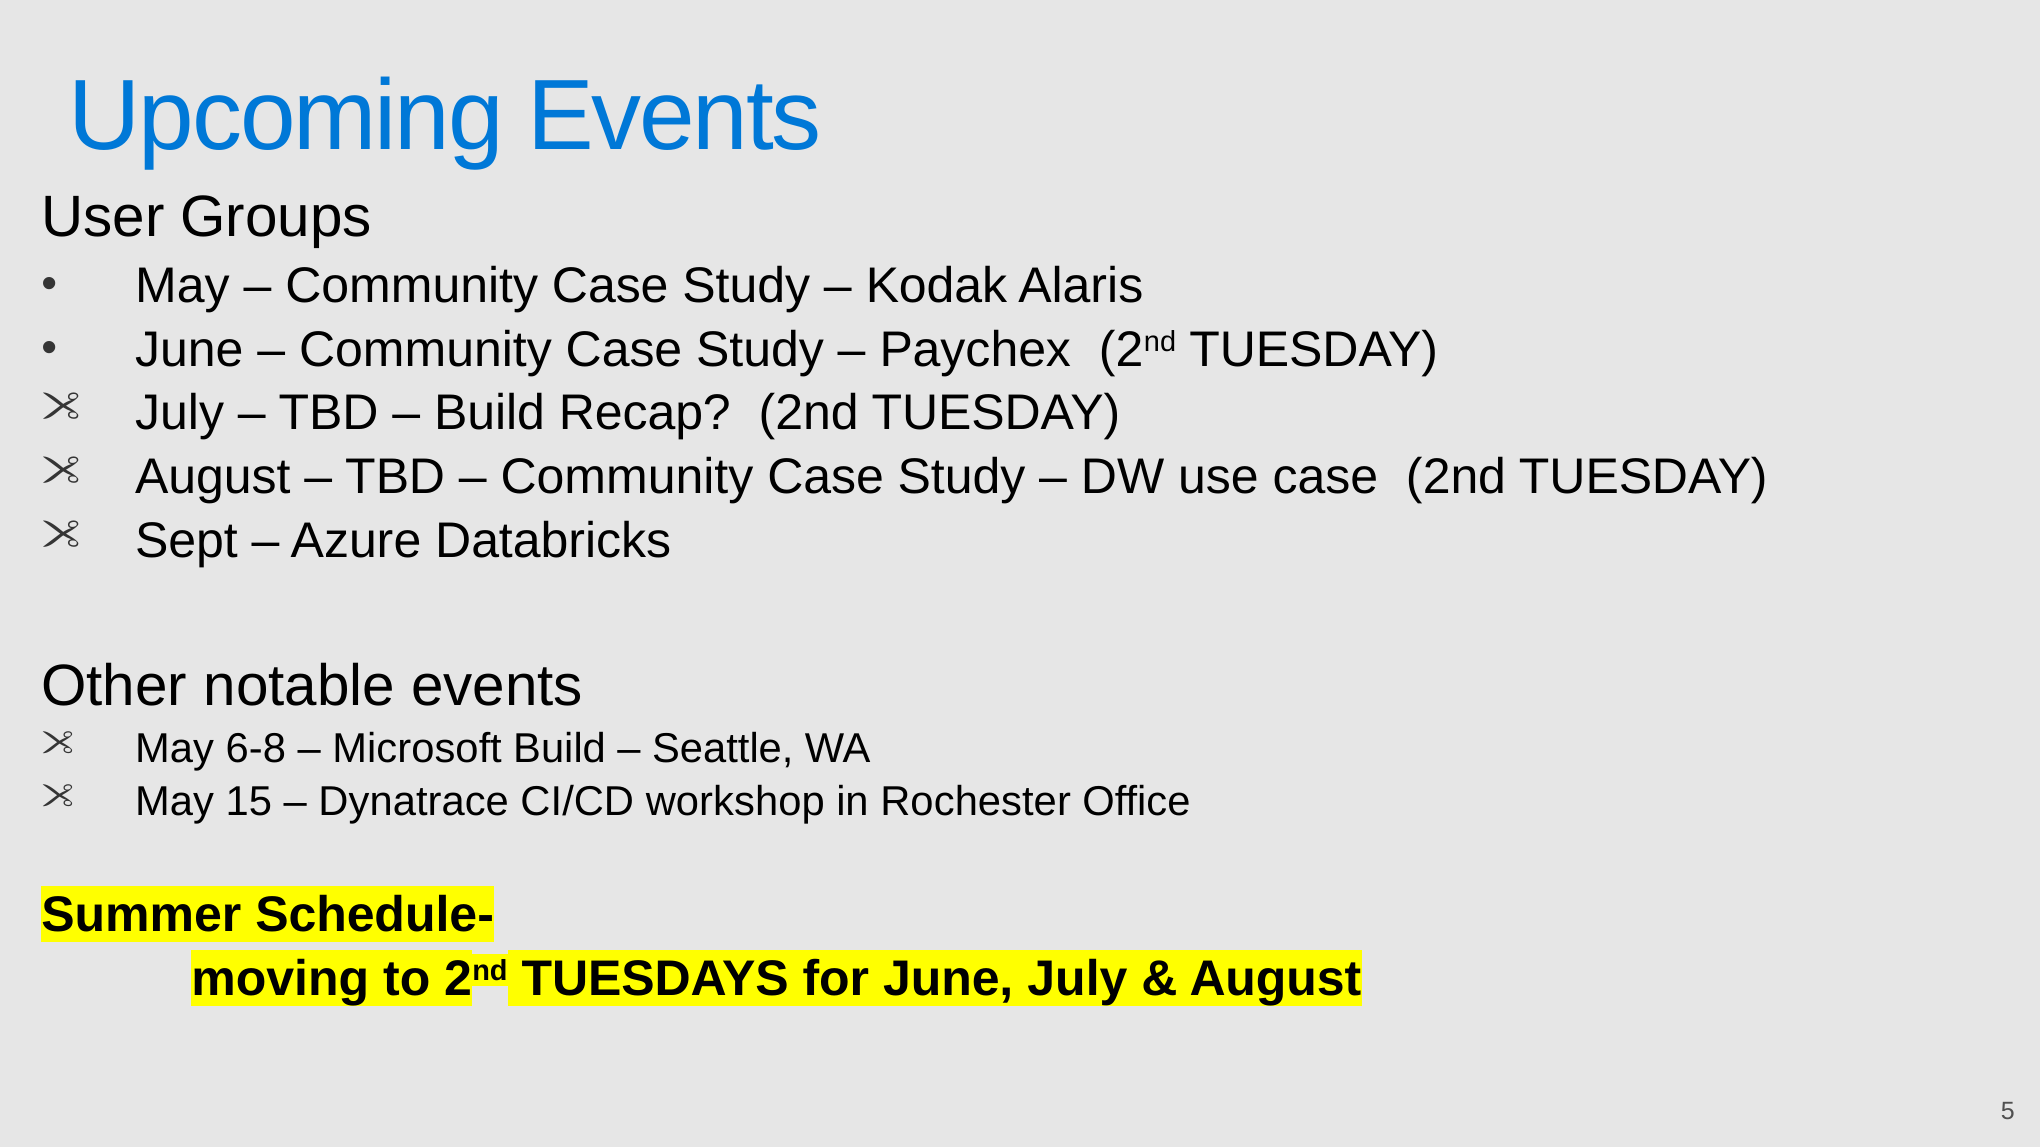

# Upcoming Events
User Groups
May – Community Case Study – Kodak Alaris
June – Community Case Study – Paychex  (2nd TUESDAY)
July – TBD – Build Recap?  (2nd TUESDAY)
August – TBD – Community Case Study – DW use case  (2nd TUESDAY)
Sept – Azure Databricks

Other notable events
May 6-8 – Microsoft Build – Seattle, WA
May 15 – Dynatrace CI/CD workshop in Rochester Office

Summer Schedule-
	moving to 2nd TUESDAYS for June, July & August
5